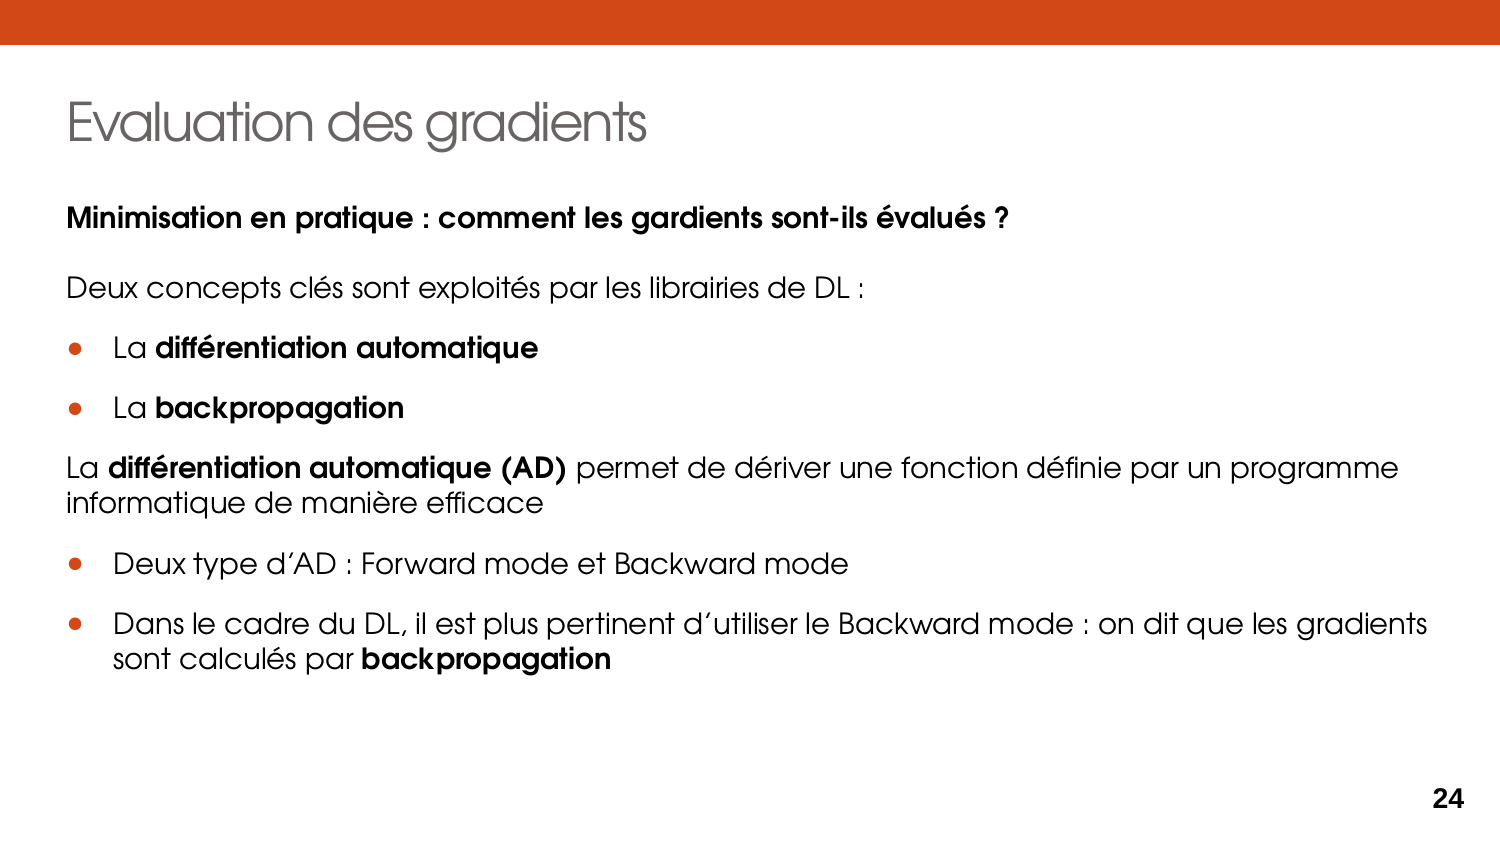

# Evaluation des gradients
Minimisation en pratique : comment les gardients sont-ils évalués ?
Deux concepts clés sont exploités par les librairies de DL :
La différentiation automatique
La backpropagation
La différentiation automatique (AD) permet de dériver une fonction définie par un programme informatique de manière efficace
Deux type d’AD : Forward mode et Backward mode
Dans le cadre du DL, il est plus pertinent d’utiliser le Backward mode : on dit que les gradients sont calculés par backpropagation
24